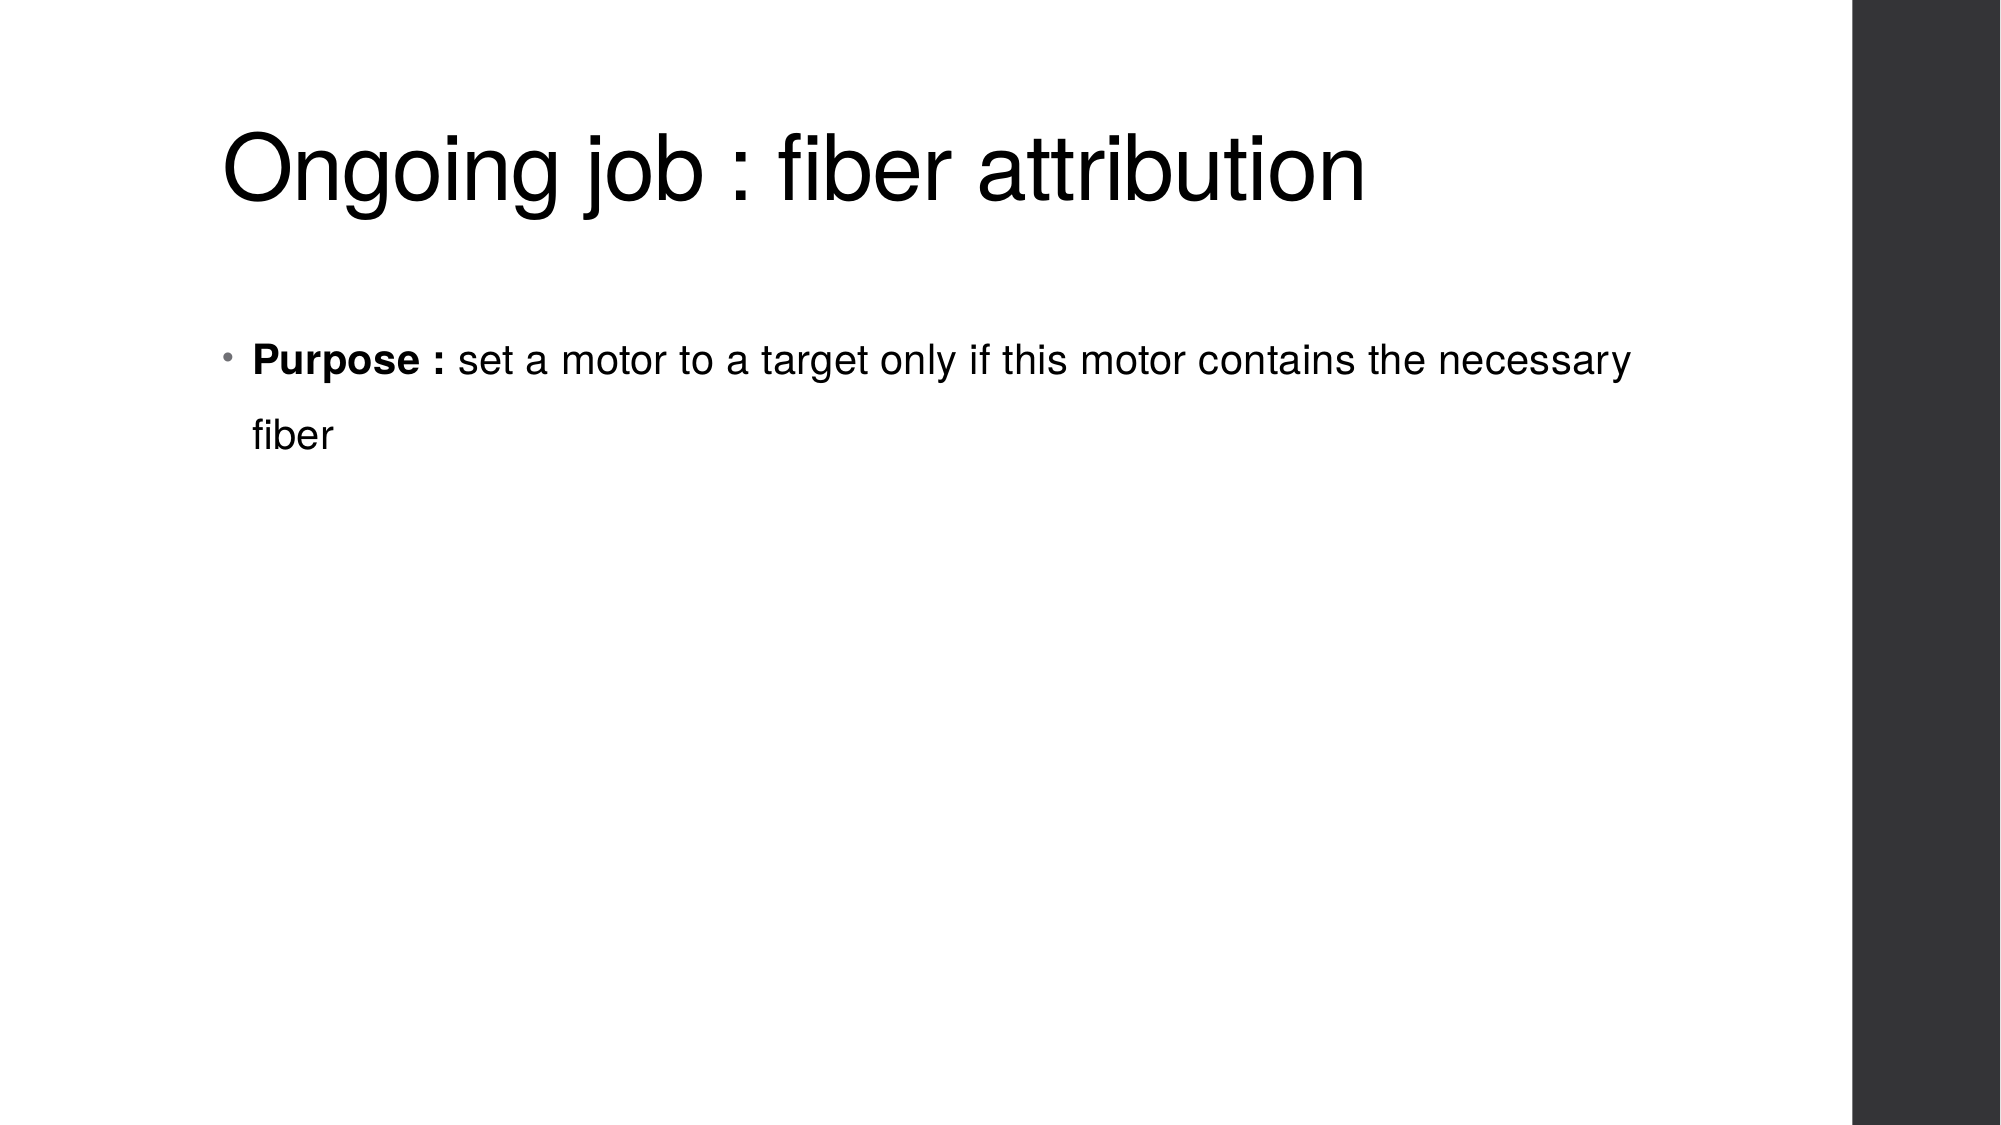

# Ongoing job : fiber attribution
Purpose : set a motor to a target only if this motor contains the necessary fiber